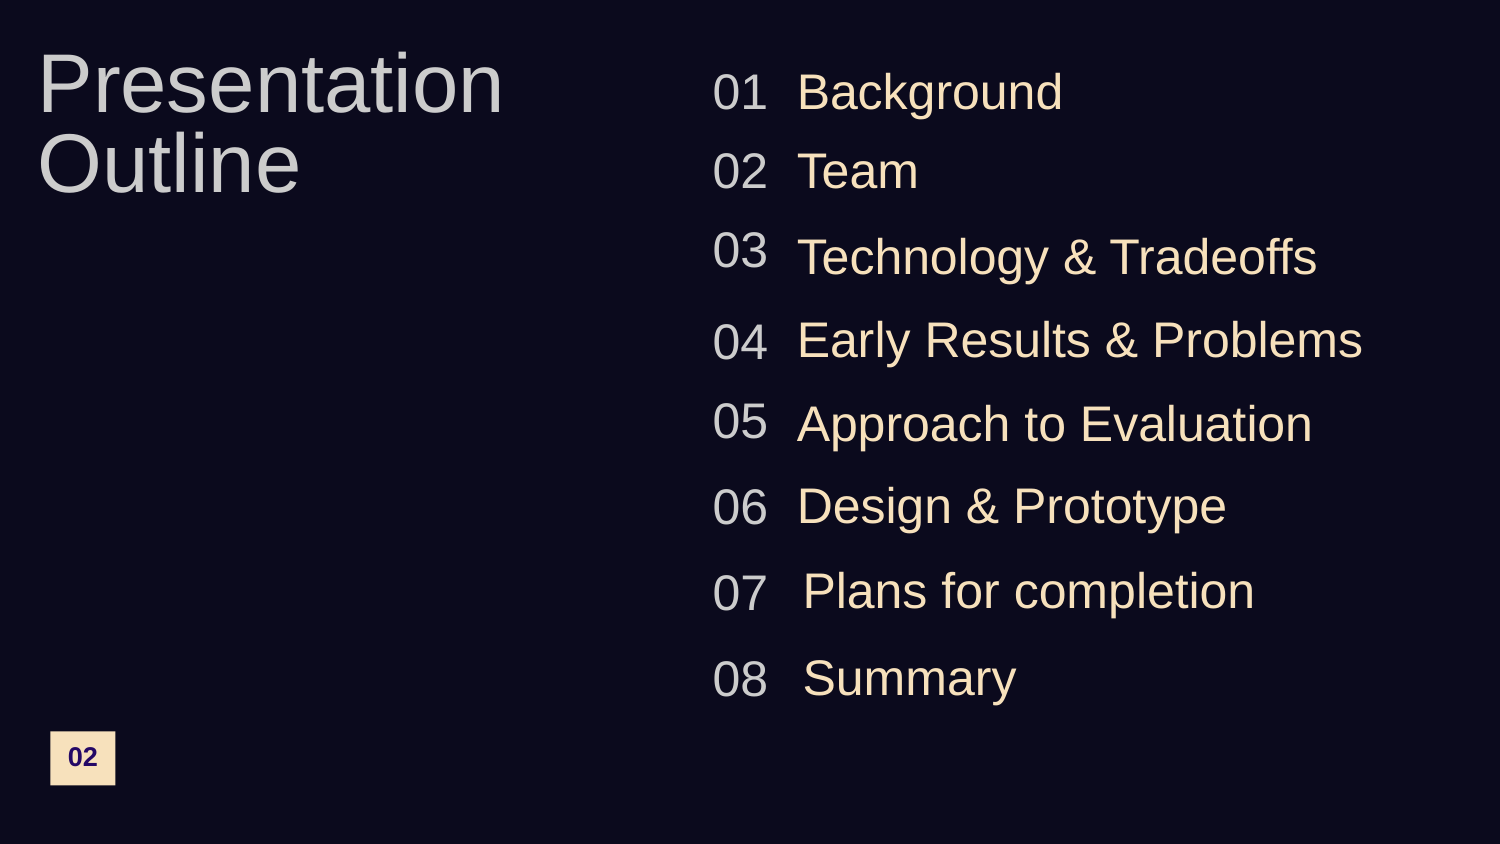

Presentation
Outline
Requirement gathering
01
Background
02
Team
03
Technology & Tradeoffs
Early Results & Problems
04
05
Approach to Evaluation
Design & Prototype
06
Plans for completion
07
Summary
08
02